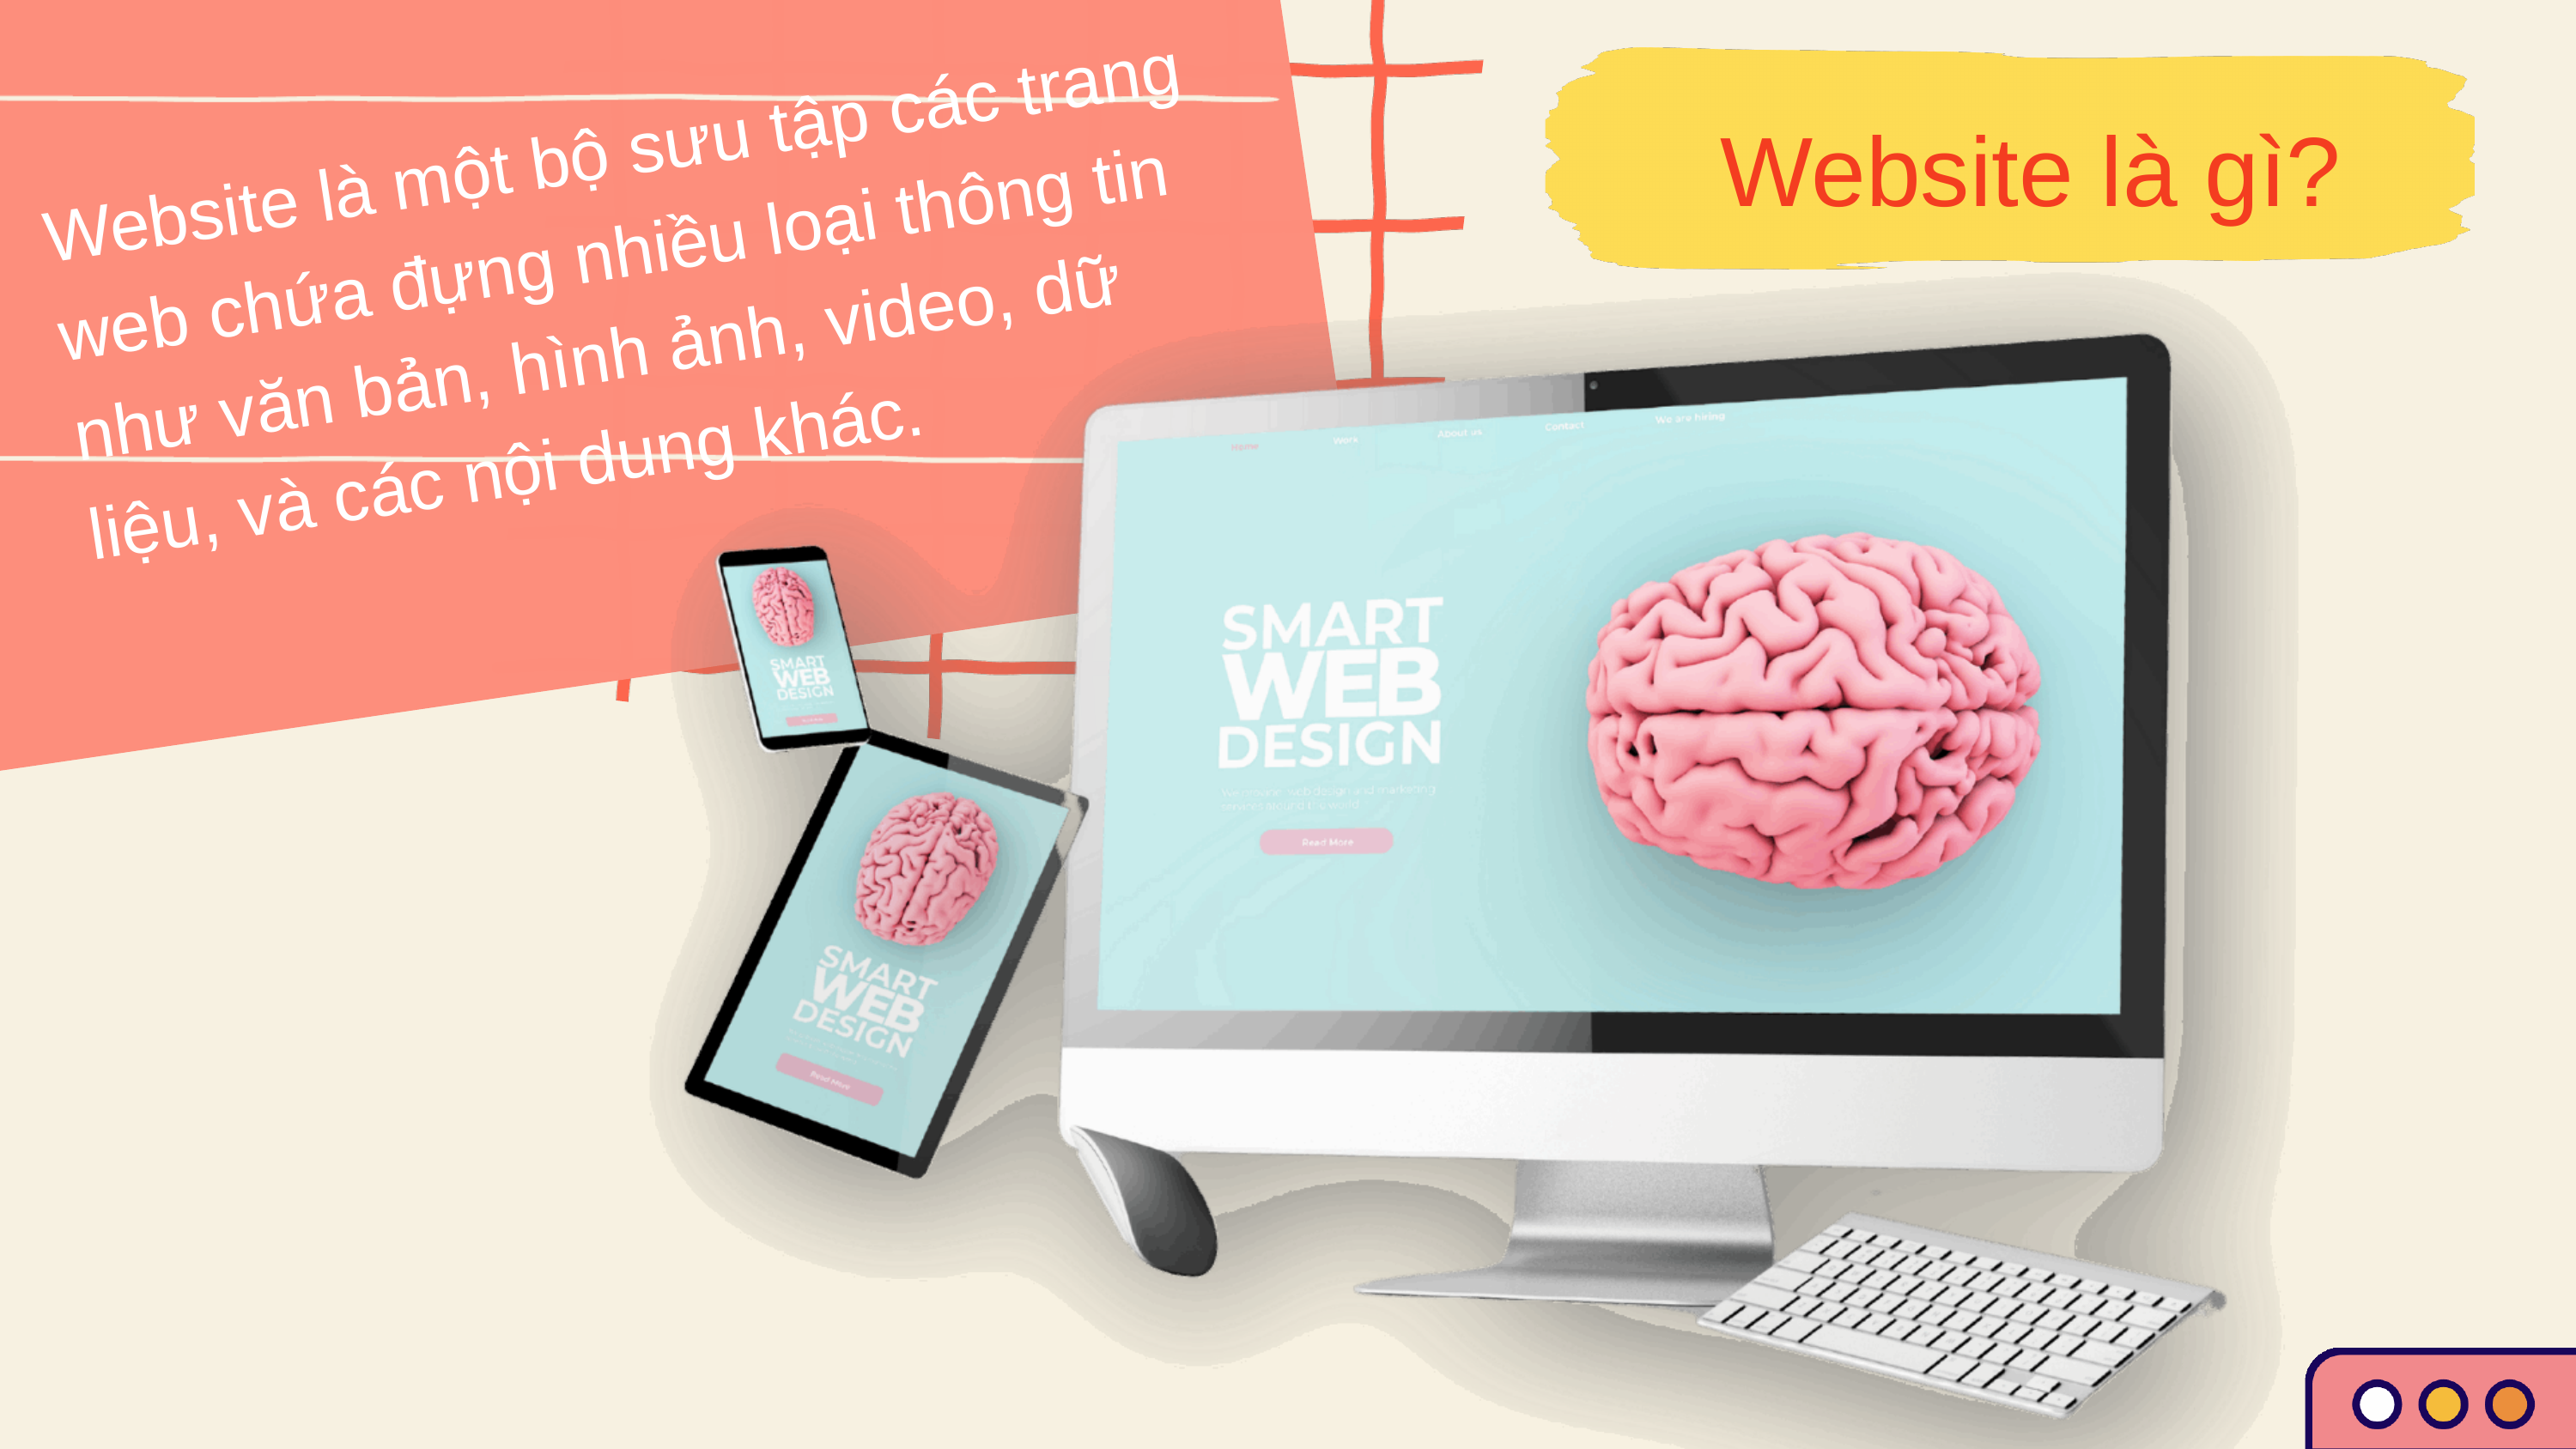

Website là gì?
Website là một bộ sưu tập các trang web chứa đựng nhiều loại thông tin như văn bản, hình ảnh, video, dữ liệu, và các nội dung khác.